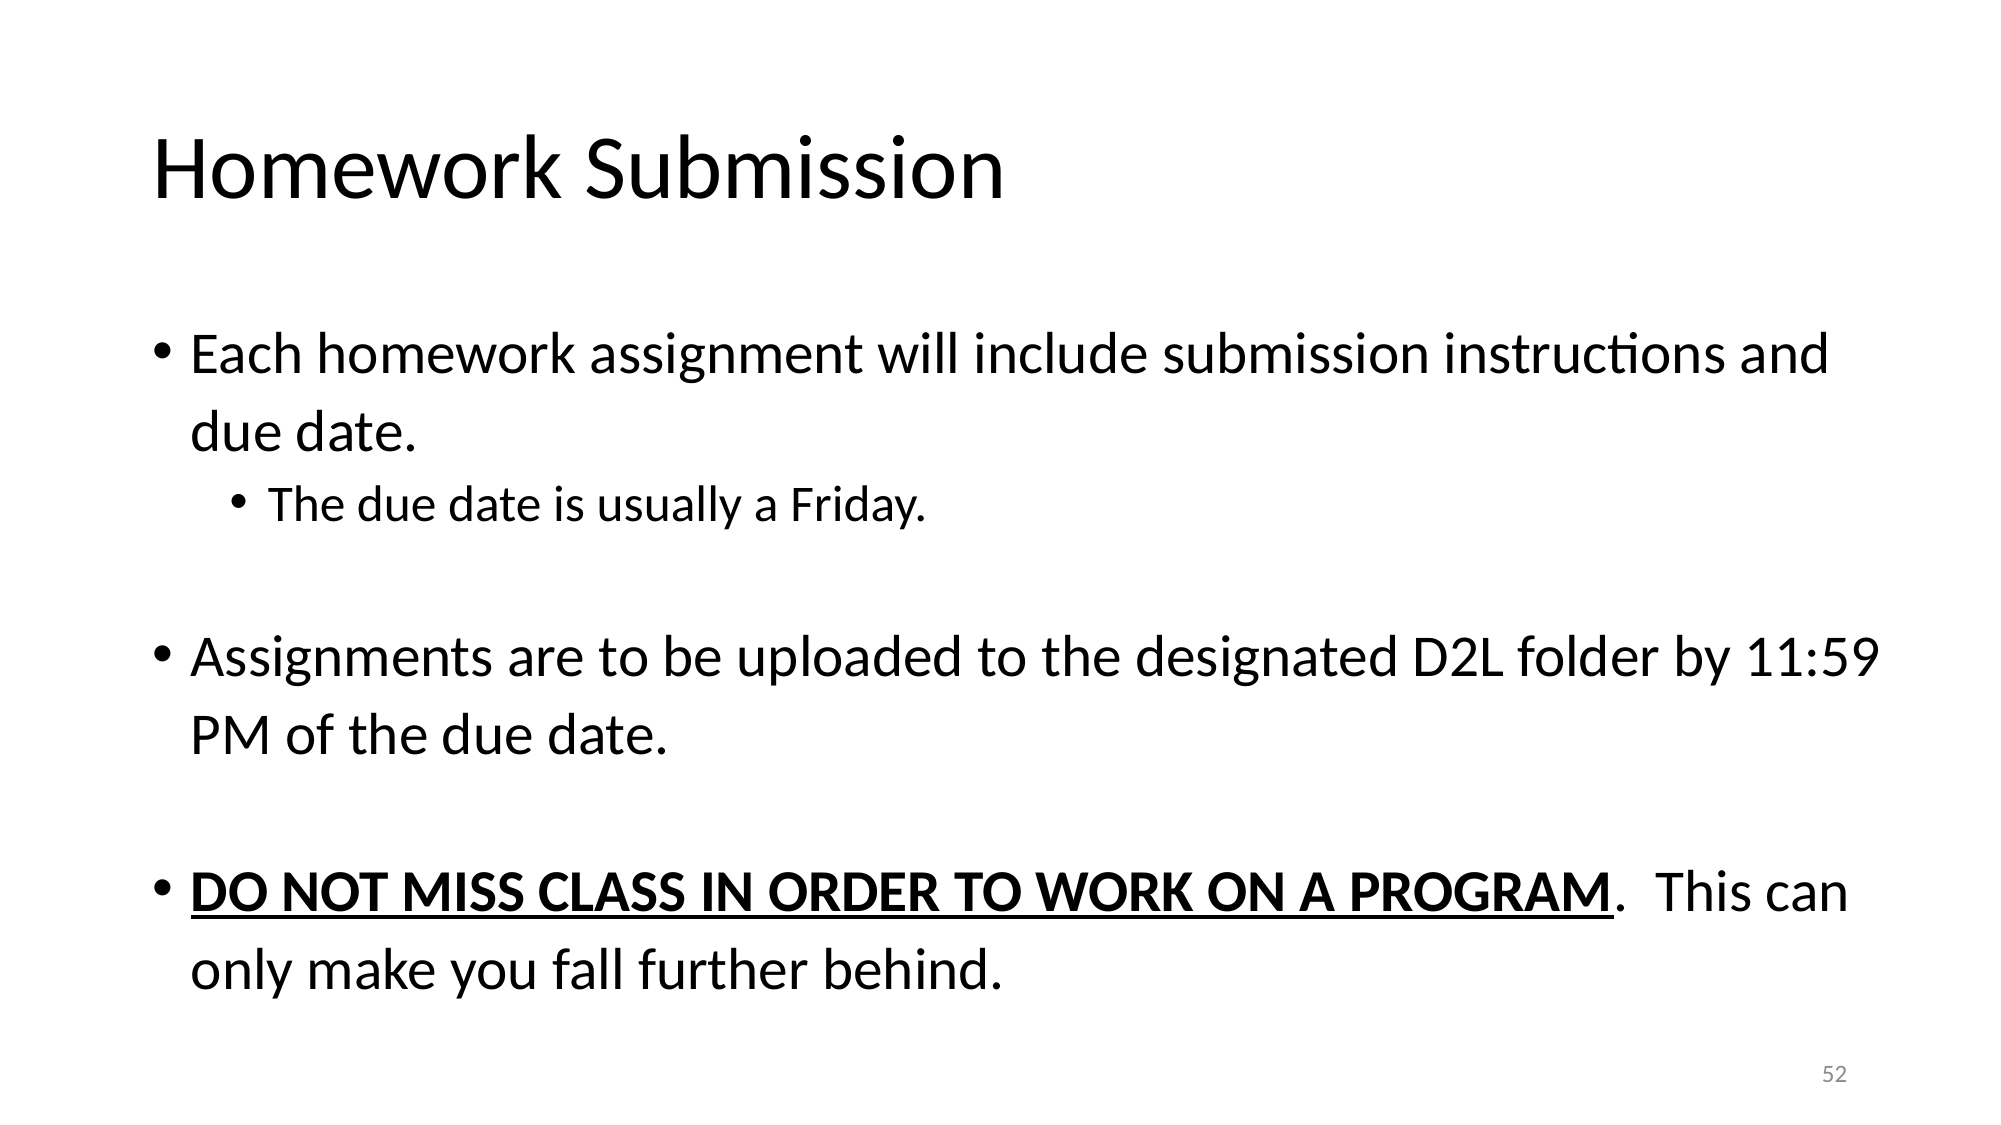

# Homework Submission
Each homework assignment will include submission instructions and due date.
The due date is usually a Friday.

Assignments are to be uploaded to the designated D2L folder by 11:59 PM of the due date.

DO NOT MISS CLASS IN ORDER TO WORK ON A PROGRAM.  This can only make you fall further behind.

52